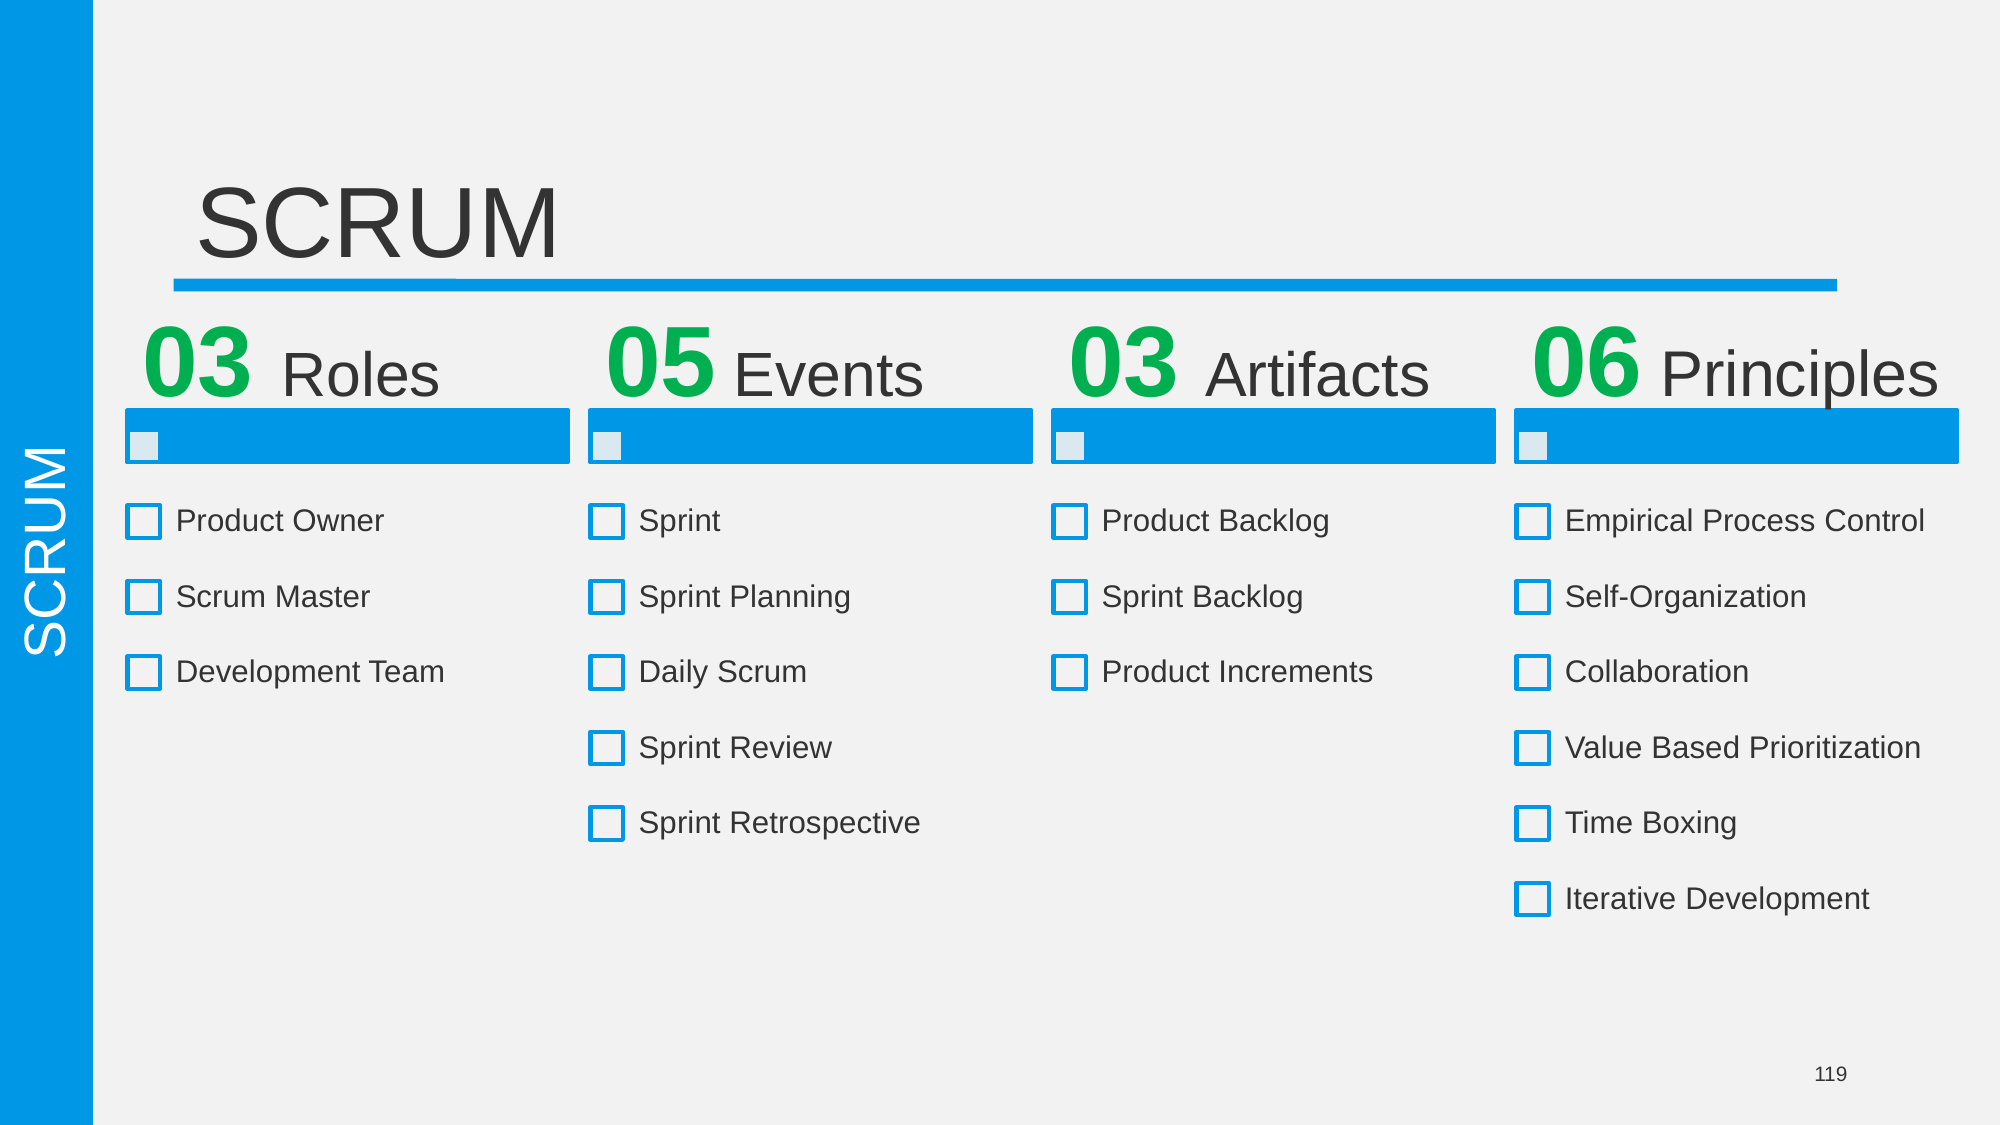

# SCRUM
03 Roles
Product Owner
Scrum Master
Development Team
05 Events
Sprint
Sprint Planning
Daily Scrum
Sprint Review
Sprint Retrospective
03 Artifacts
Product Backlog
Sprint Backlog
Product Increments
06 Principles
Empirical Process Control
Self-Organization
Collaboration
Value Based Prioritization
Time Boxing
Iterative Development
SCRUM
119